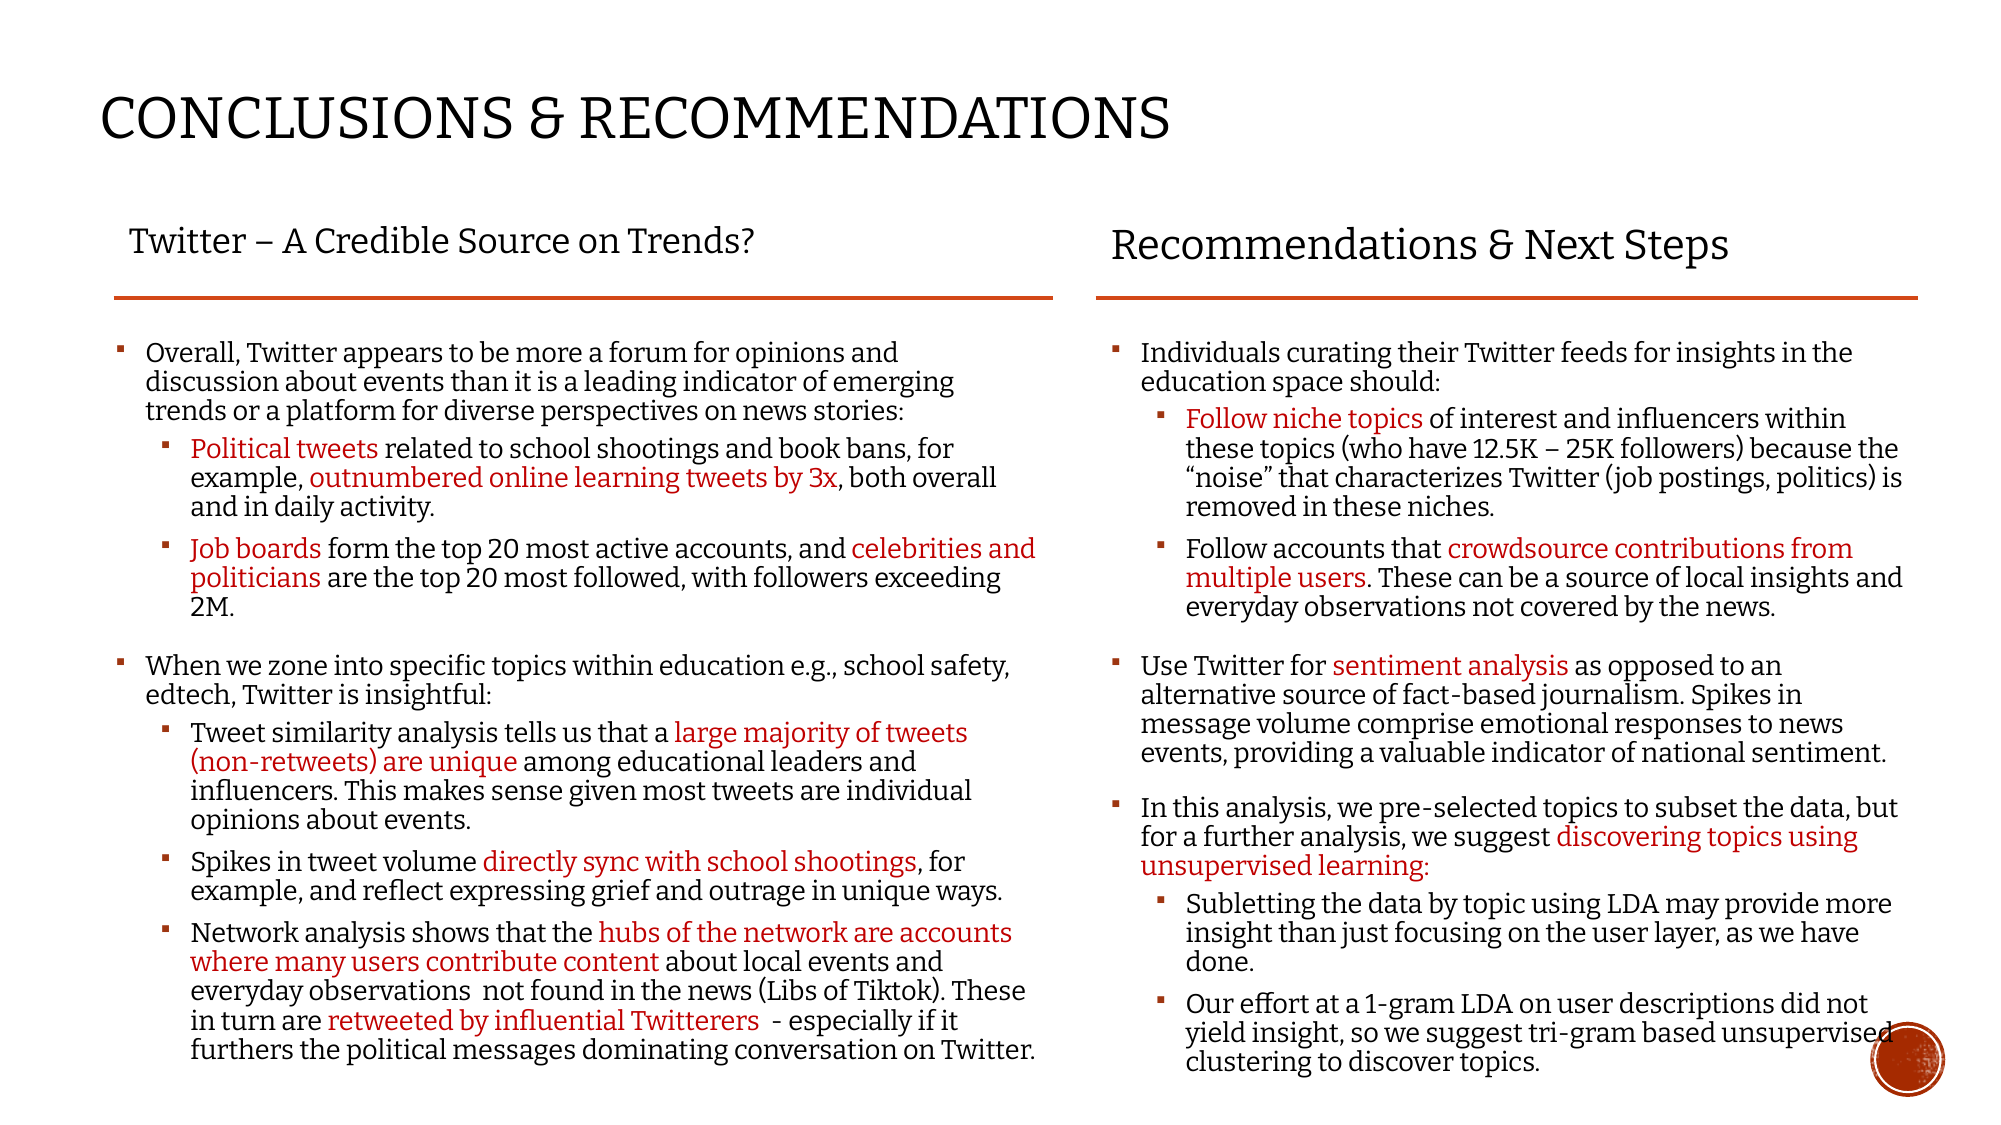

# Conclusions & Recommendations
Recommendations & Next Steps
Twitter – A Credible Source on Trends?
Overall, Twitter appears to be more a forum for opinions and discussion about events than it is a leading indicator of emerging trends or a platform for diverse perspectives on news stories:
Political tweets related to school shootings and book bans, for example, outnumbered online learning tweets by 3x, both overall and in daily activity.
Job boards form the top 20 most active accounts, and celebrities and politicians are the top 20 most followed, with followers exceeding 2M.
When we zone into specific topics within education e.g., school safety, edtech, Twitter is insightful:
Tweet similarity analysis tells us that a large majority of tweets (non-retweets) are unique among educational leaders and influencers. This makes sense given most tweets are individual opinions about events.
Spikes in tweet volume directly sync with school shootings, for example, and reflect expressing grief and outrage in unique ways.
Network analysis shows that the hubs of the network are accounts where many users contribute content about local events and everyday observations  not found in the news (Libs of Tiktok). These in turn are retweeted by influential Twitterers  - especially if it furthers the political messages dominating conversation on Twitter.
Individuals curating their Twitter feeds for insights in the education space should:
Follow niche topics of interest and influencers within these topics (who have 12.5K – 25K followers) because the “noise” that characterizes Twitter (job postings, politics) is removed in these niches.
Follow accounts that crowdsource contributions from multiple users. These can be a source of local insights and everyday observations not covered by the news.
Use Twitter for sentiment analysis as opposed to an alternative source of fact-based journalism. Spikes in message volume comprise emotional responses to news events, providing a valuable indicator of national sentiment.
In this analysis, we pre-selected topics to subset the data, but for a further analysis, we suggest discovering topics using unsupervised learning:
Subletting the data by topic using LDA may provide more insight than just focusing on the user layer, as we have done.
Our effort at a 1-gram LDA on user descriptions did not yield insight, so we suggest tri-gram based unsupervised clustering to discover topics.